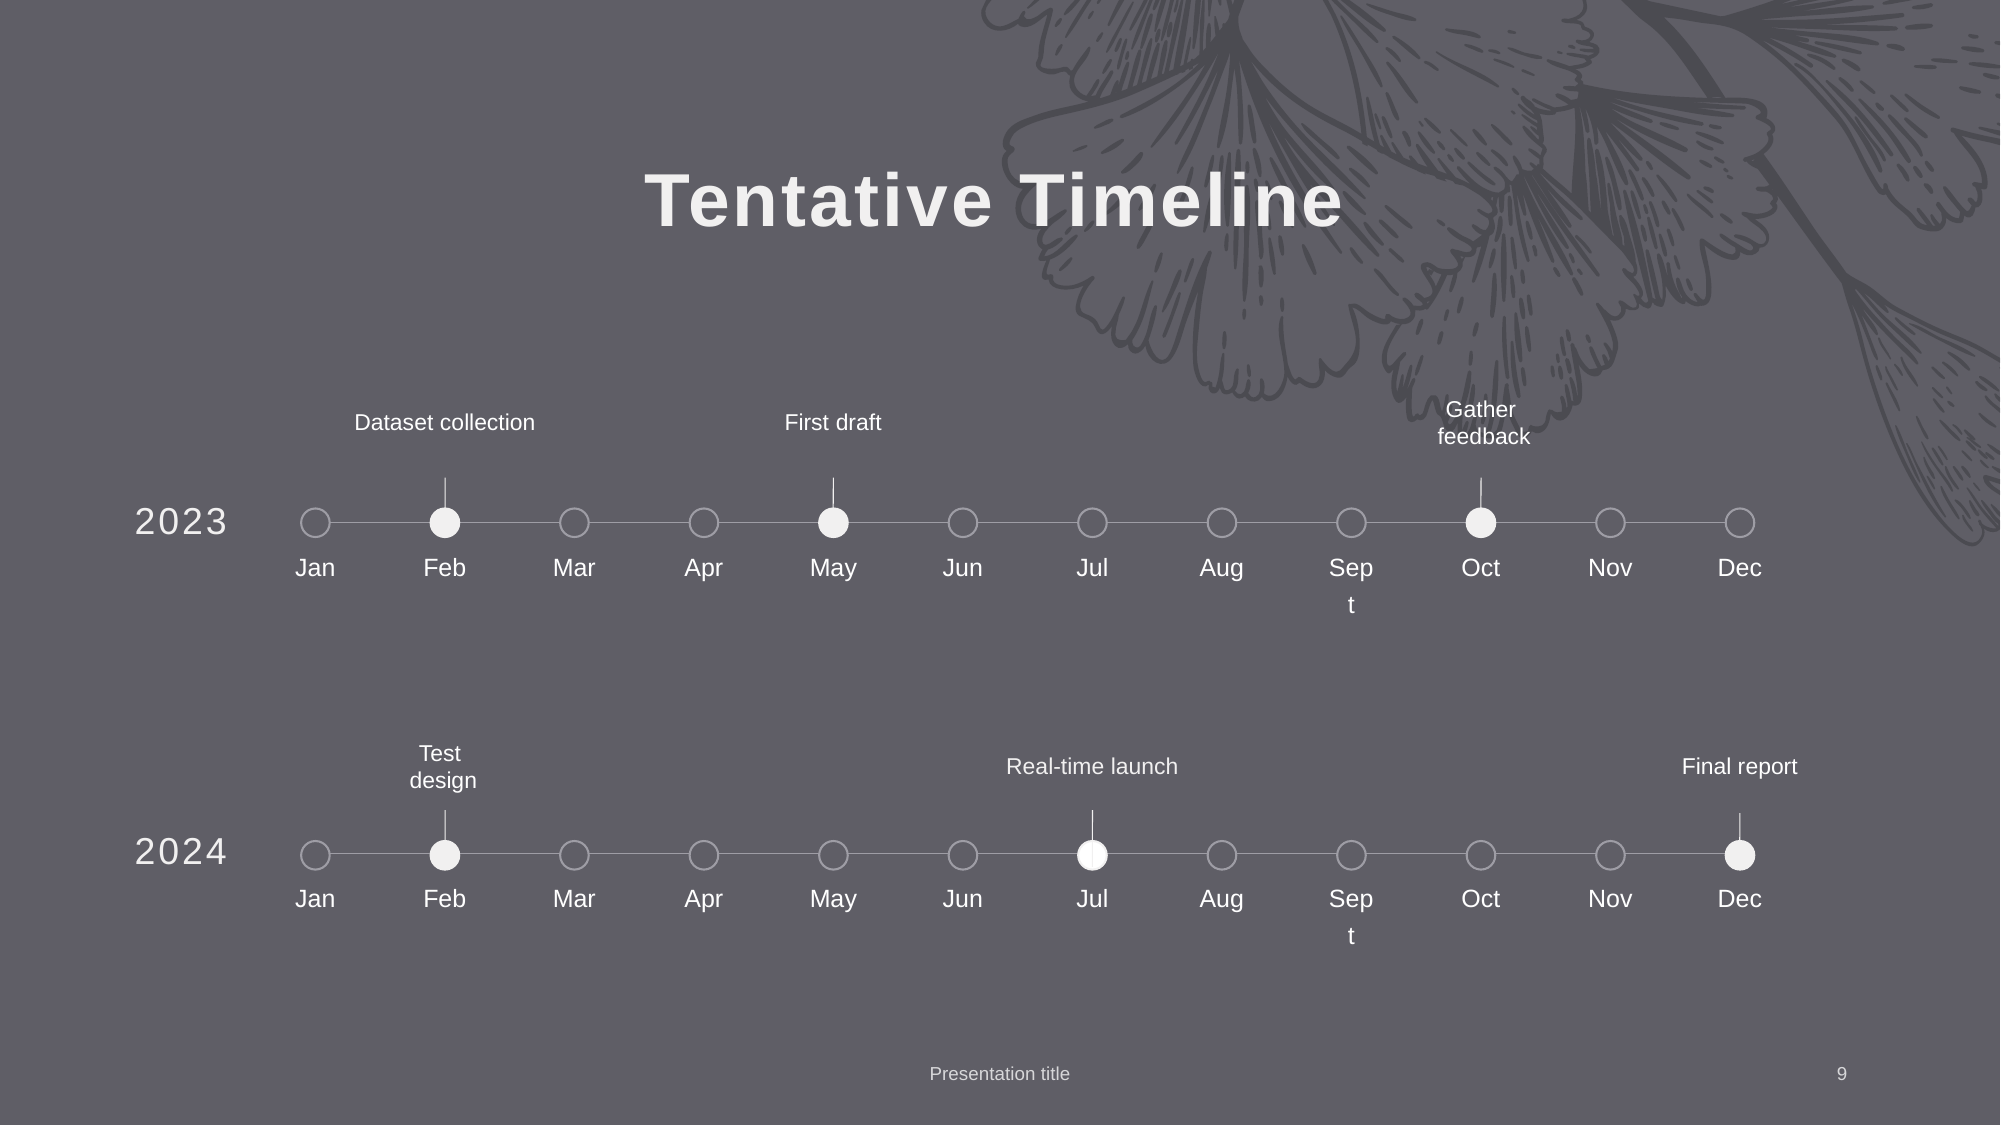

# Tentative Timeline
Dataset collection
First draft
Gather
 feedback
2023

Jan
Feb
Mar
Apr
May
Jun
Jul
Aug
Sept
Oct
Nov
Dec
Test
design
Real-time launch
Final report
2024

Jan
Feb
Mar
Apr
May
Jun
Jul
Aug
Sept
Oct
Nov
Dec
Presentation title
9